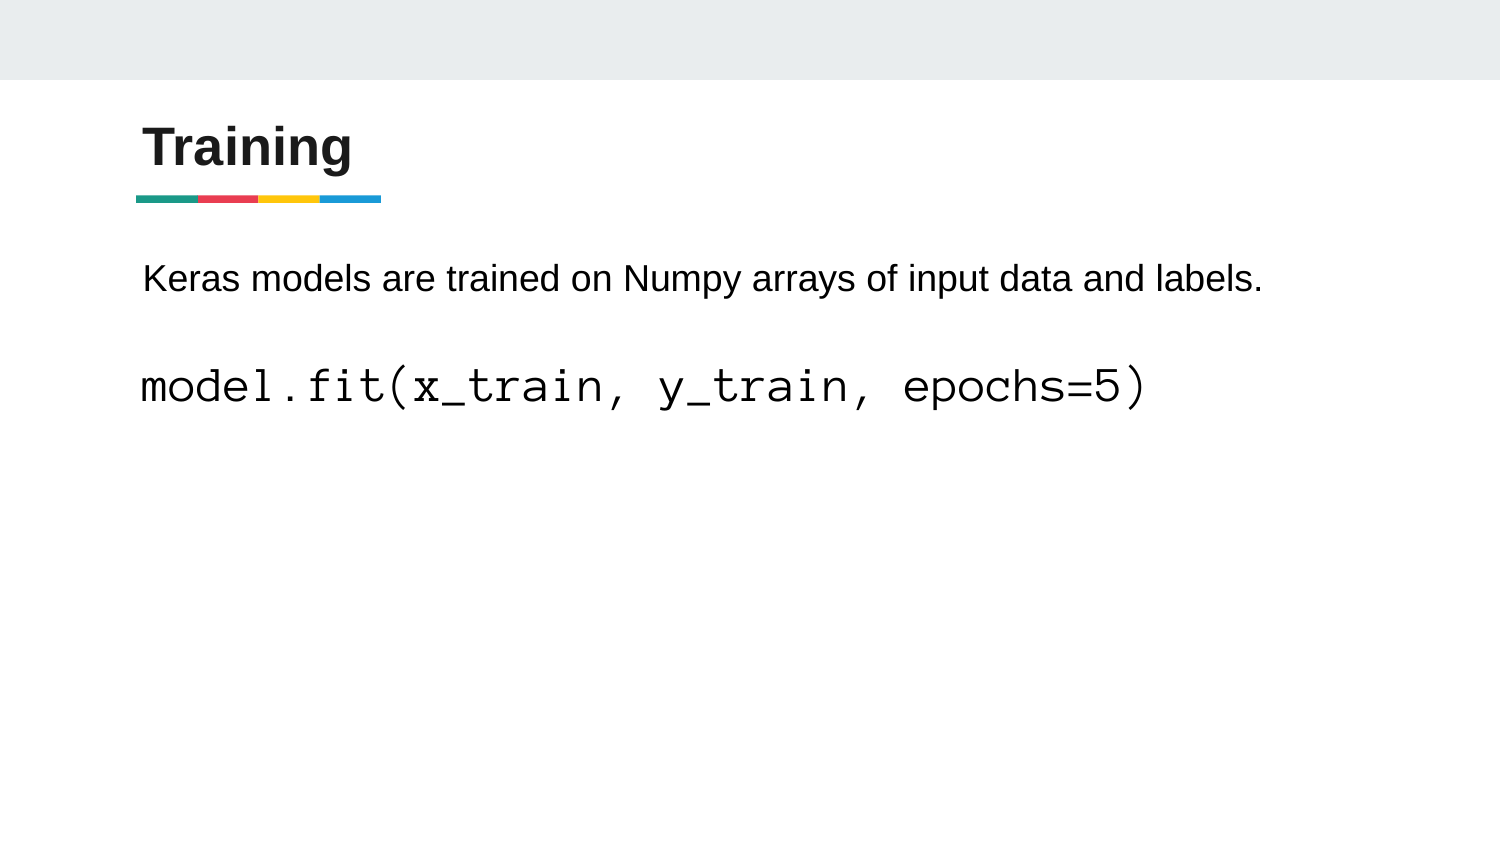

# Training
Keras models are trained on Numpy arrays of input data and labels.
model.fit(x_train, y_train, epochs=5)